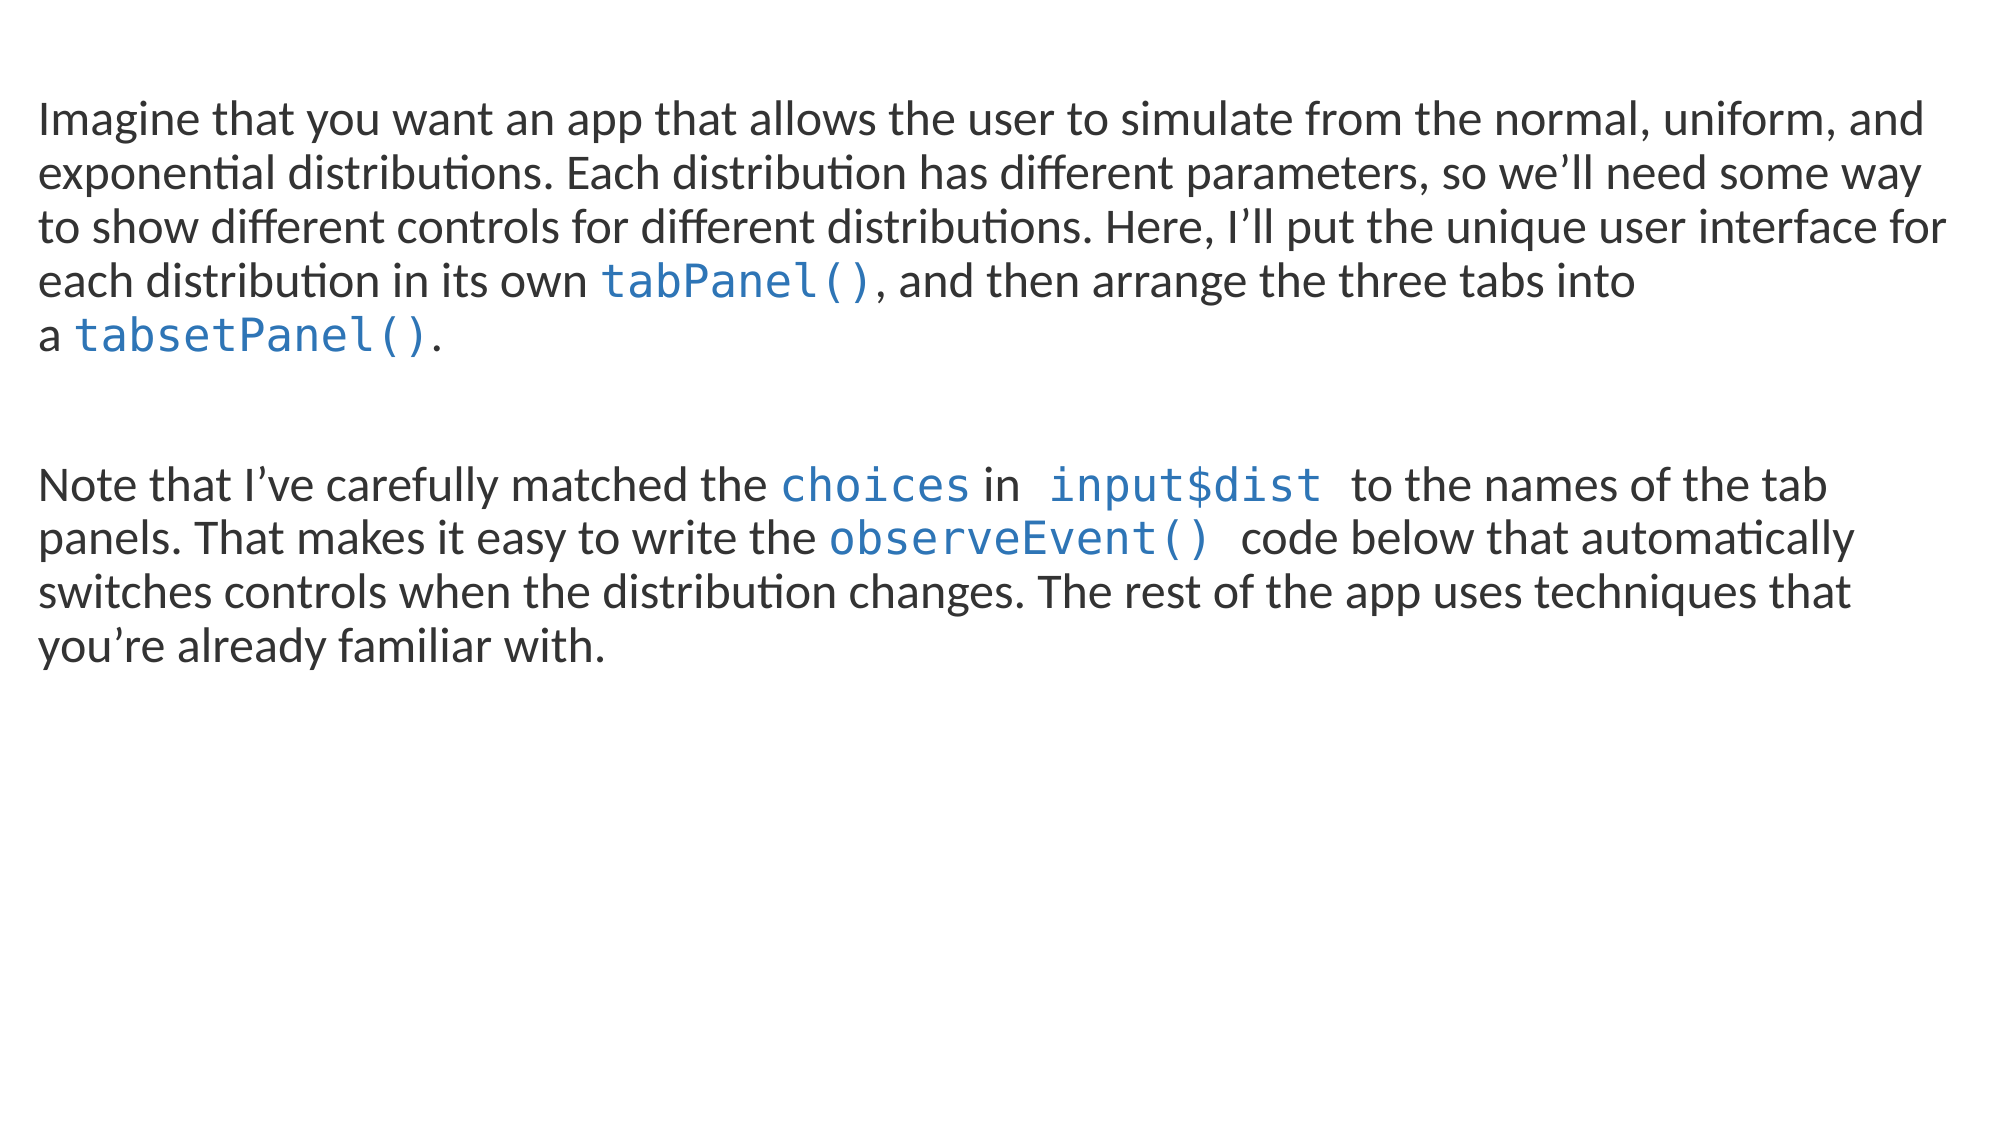

Imagine that you want an app that allows the user to simulate from the normal, uniform, and exponential distributions. Each distribution has different parameters, so we’ll need some way to show different controls for different distributions. Here, I’ll put the unique user interface for each distribution in its own tabPanel(), and then arrange the three tabs into a tabsetPanel().

Note that I’ve carefully matched the choices in input$dist to the names of the tab panels. That makes it easy to write the observeEvent() code below that automatically switches controls when the distribution changes. The rest of the app uses techniques that you’re already familiar with.